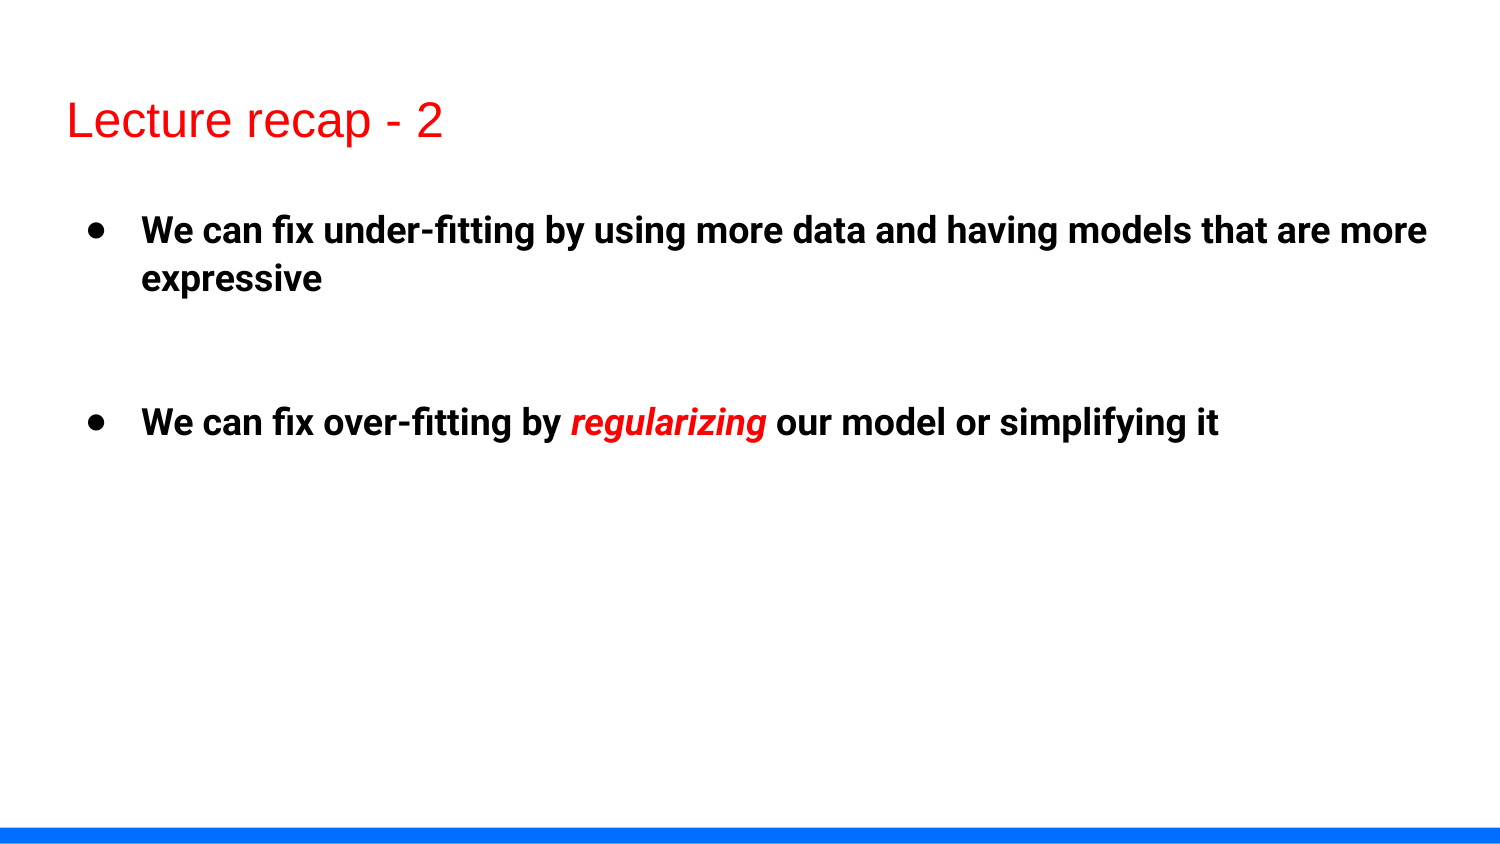

# Lecture recap - 2
We can fix under-fitting by using more data and having models that are more expressive

We can fix over-fitting by regularizing our model or simplifying it